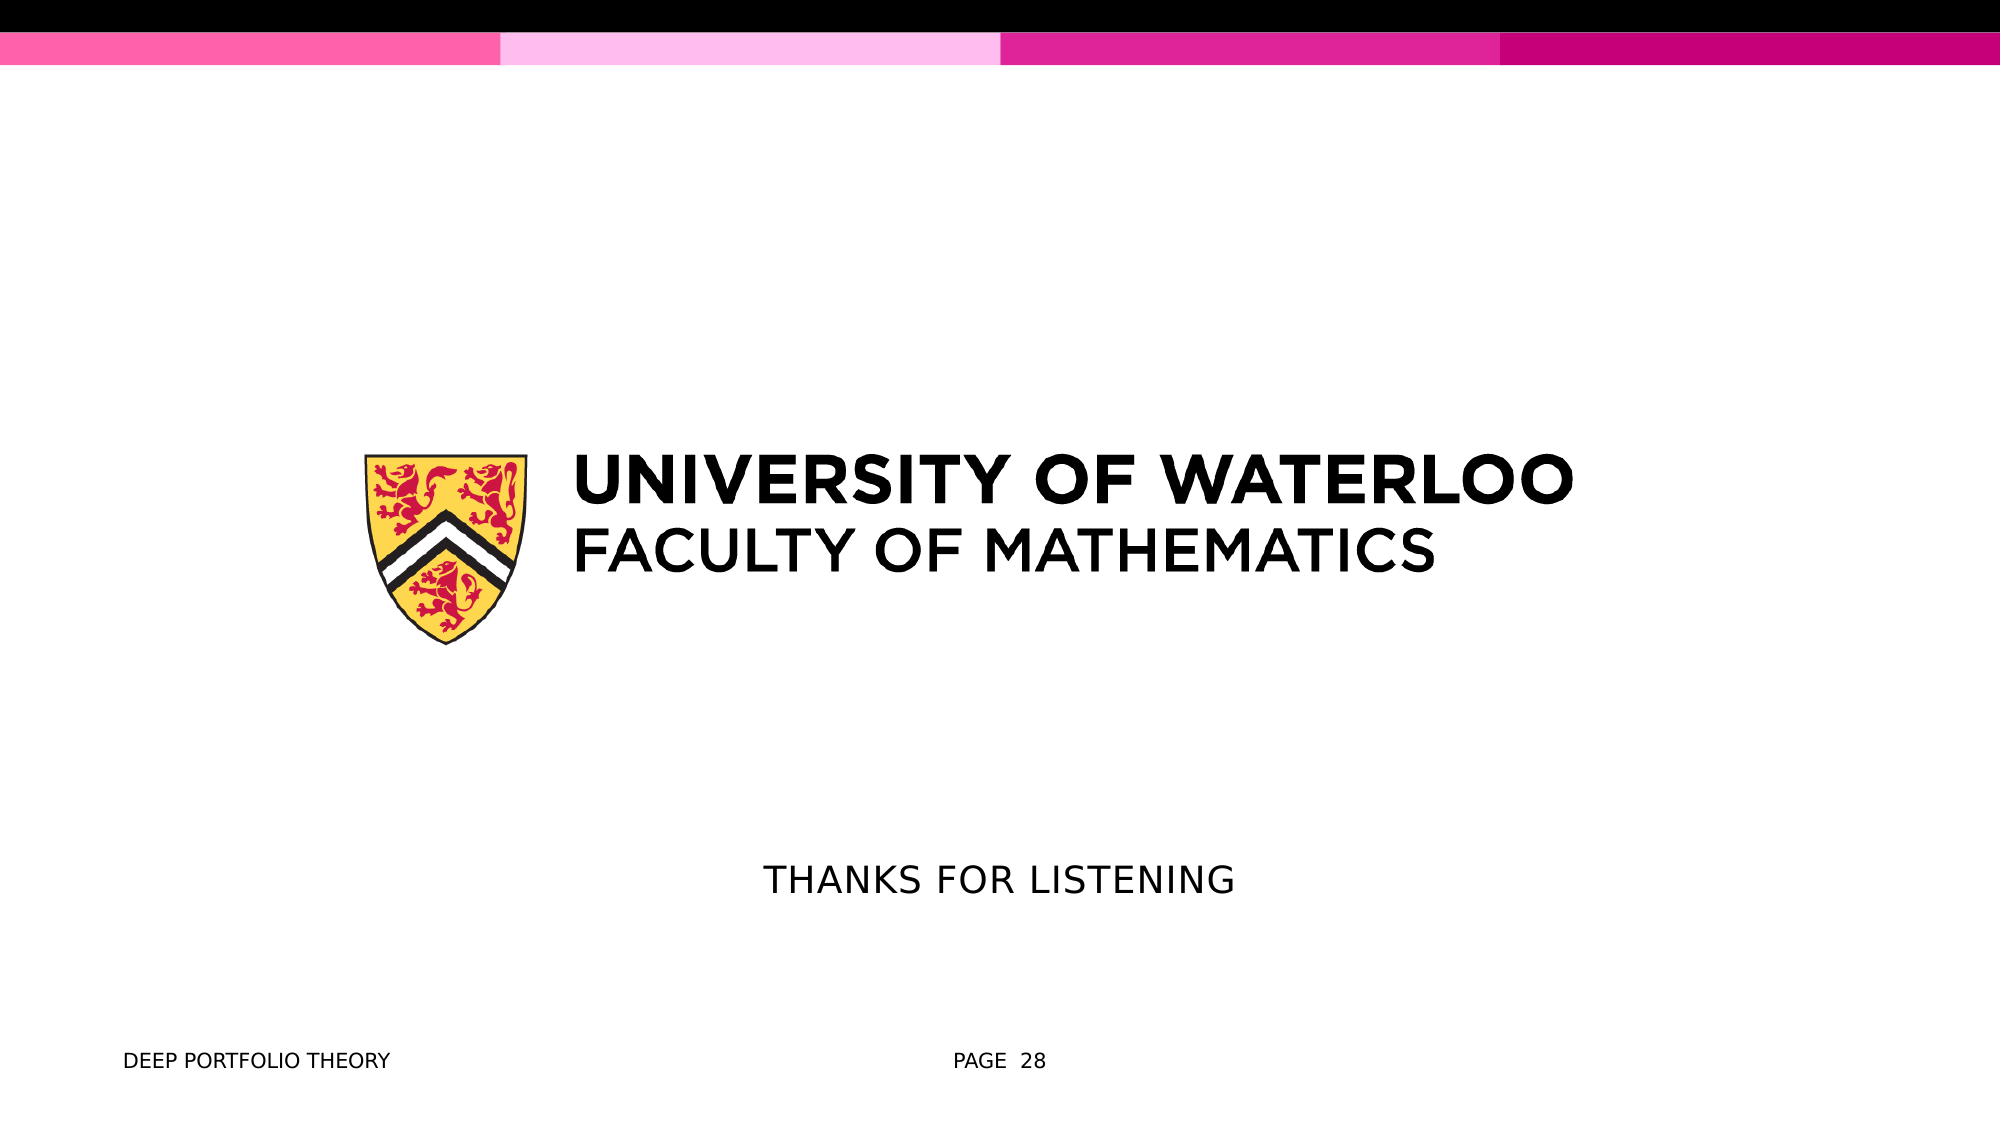

# Thanks for listening
DEEP PORTFOLIO THEORY
PAGE  28